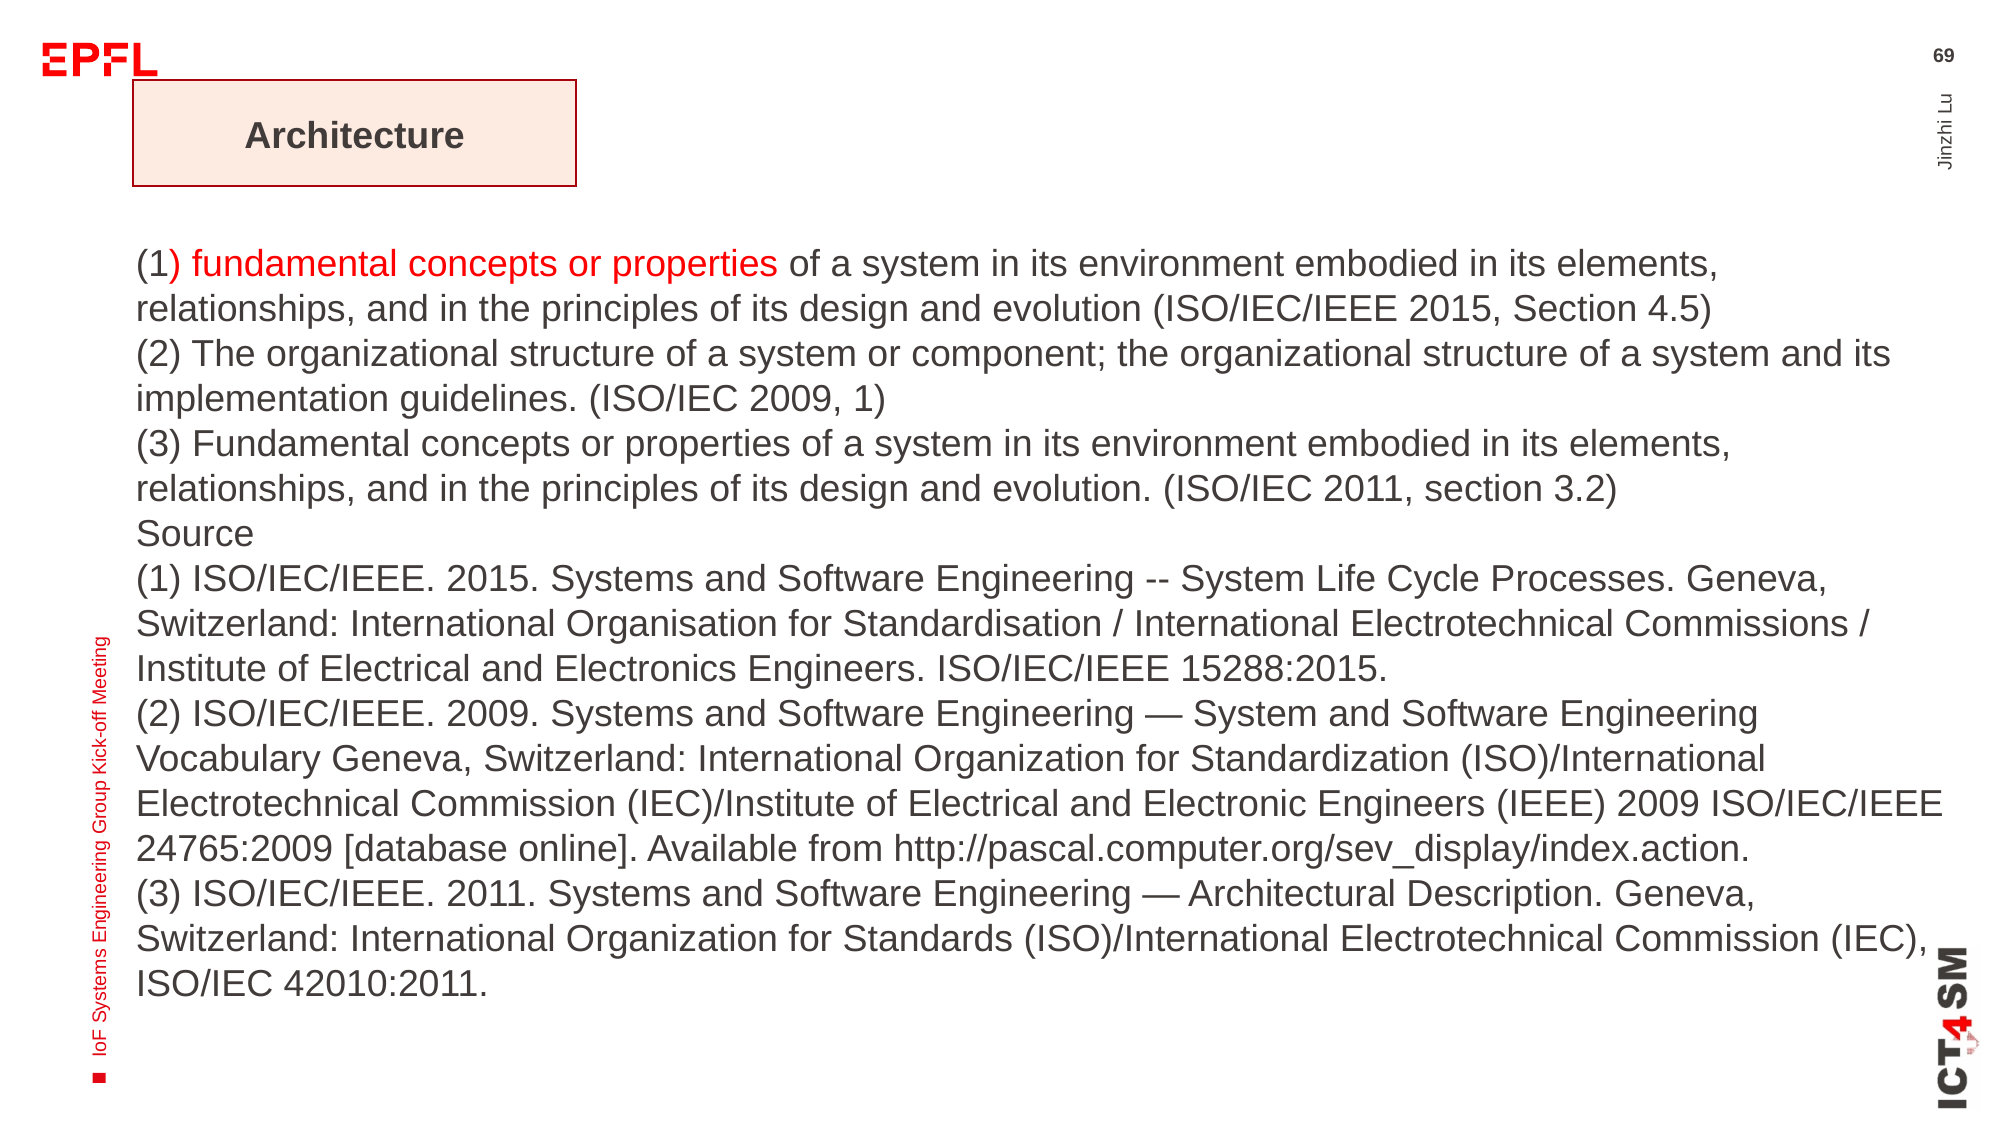

69
Architecture
(1) fundamental concepts or properties of a system in its environment embodied in its elements, relationships, and in the principles of its design and evolution (ISO/IEC/IEEE 2015, Section 4.5)
(2) The organizational structure of a system or component; the organizational structure of a system and its implementation guidelines. (ISO/IEC 2009, 1)
(3) Fundamental concepts or properties of a system in its environment embodied in its elements, relationships, and in the principles of its design and evolution. (ISO/IEC 2011, section 3.2)
Source
(1) ISO/IEC/IEEE. 2015. Systems and Software Engineering -- System Life Cycle Processes. Geneva, Switzerland: International Organisation for Standardisation / International Electrotechnical Commissions / Institute of Electrical and Electronics Engineers. ISO/IEC/IEEE 15288:2015.
(2) ISO/IEC/IEEE. 2009. Systems and Software Engineering — System and Software Engineering Vocabulary Geneva, Switzerland: International Organization for Standardization (ISO)/International Electrotechnical Commission (IEC)/Institute of Electrical and Electronic Engineers (IEEE) 2009 ISO/IEC/IEEE 24765:2009 [database online]. Available from http://pascal.computer.org/sev_display/index.action.
(3) ISO/IEC/IEEE. 2011. Systems and Software Engineering — Architectural Description. Geneva, Switzerland: International Organization for Standards (ISO)/International Electrotechnical Commission (IEC), ISO/IEC 42010:2011.
Jinzhi Lu
IoF Systems Engineering Group Kick-off Meeting